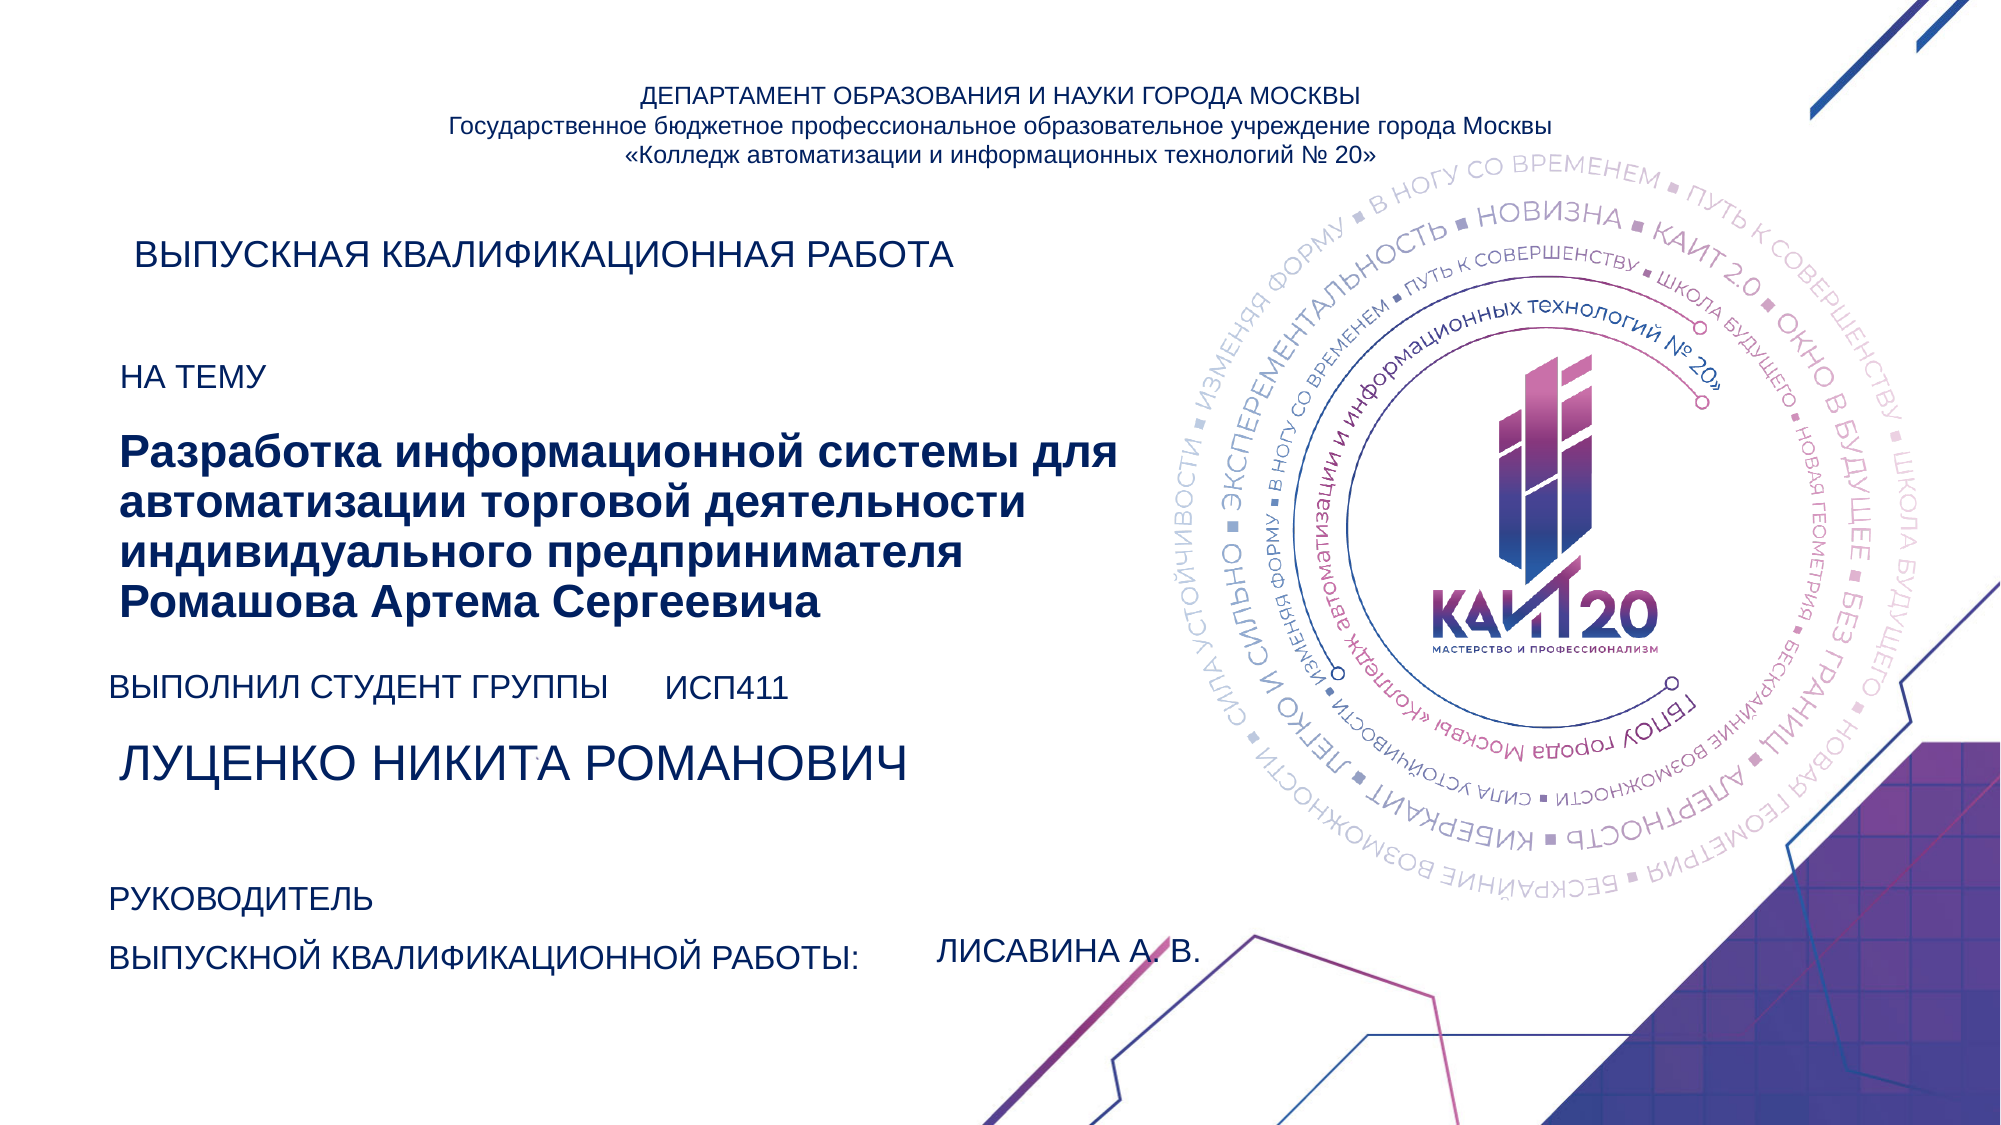

# Разработка информационной системы для автоматизации торговой деятельности индивидуального предпринимателя Ромашова Артема Сергеевича
ИСП411
ЛУЦЕНКО НИКИТА РОМАНОВИЧ
ЛИСАВИНА А. В.